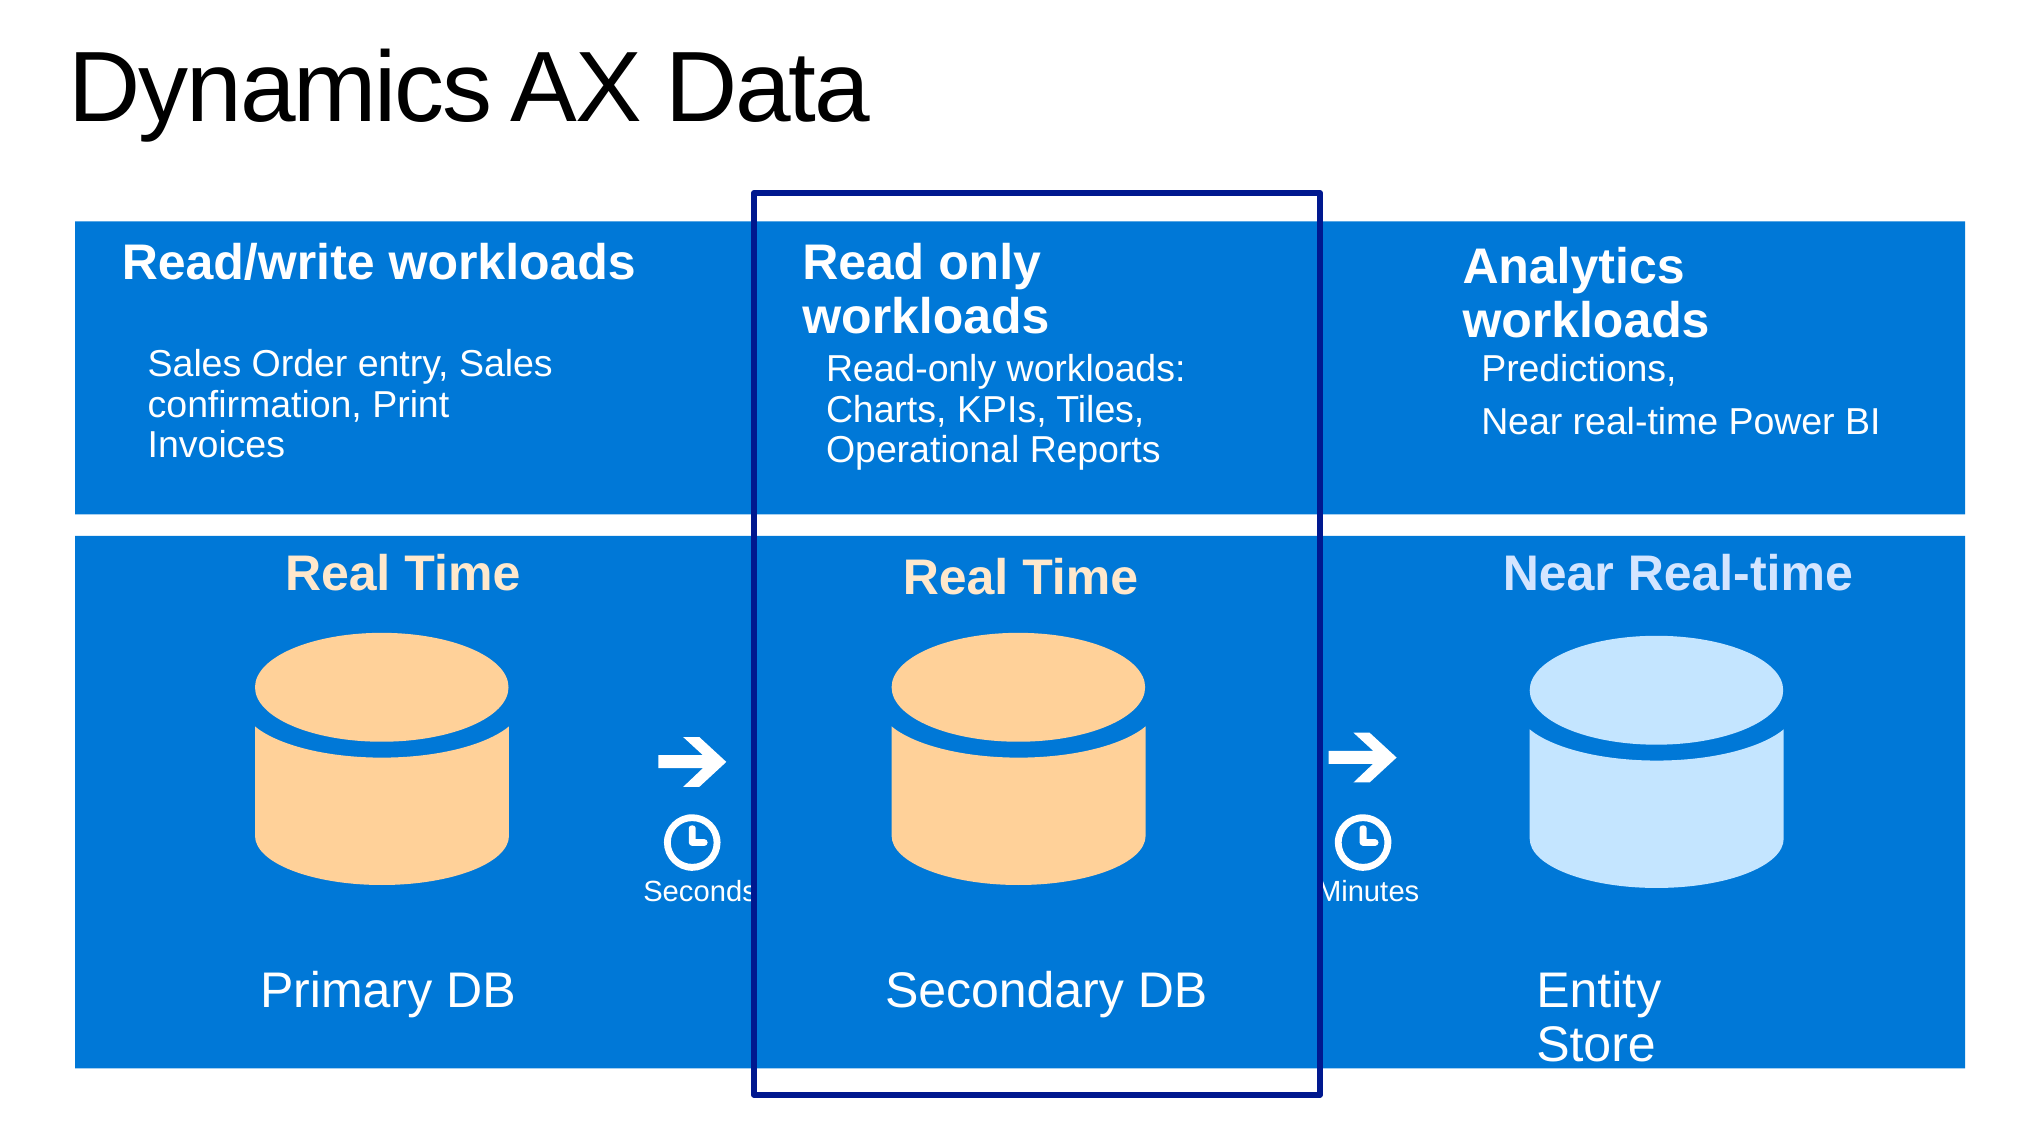

# Dynamics AX Data

Read/write workloads
Read only workloads
Analytics workloads

Sales Order entry, Sales confirmation, Print Invoices
Read-only workloads:  Charts, KPIs, Tiles, Operational Reports
Predictions,
Near real-time Power BI
Real Time
Near Real-time
Real Time

Seconds

Minutes
Secondary DB
Entity Store
Primary DB